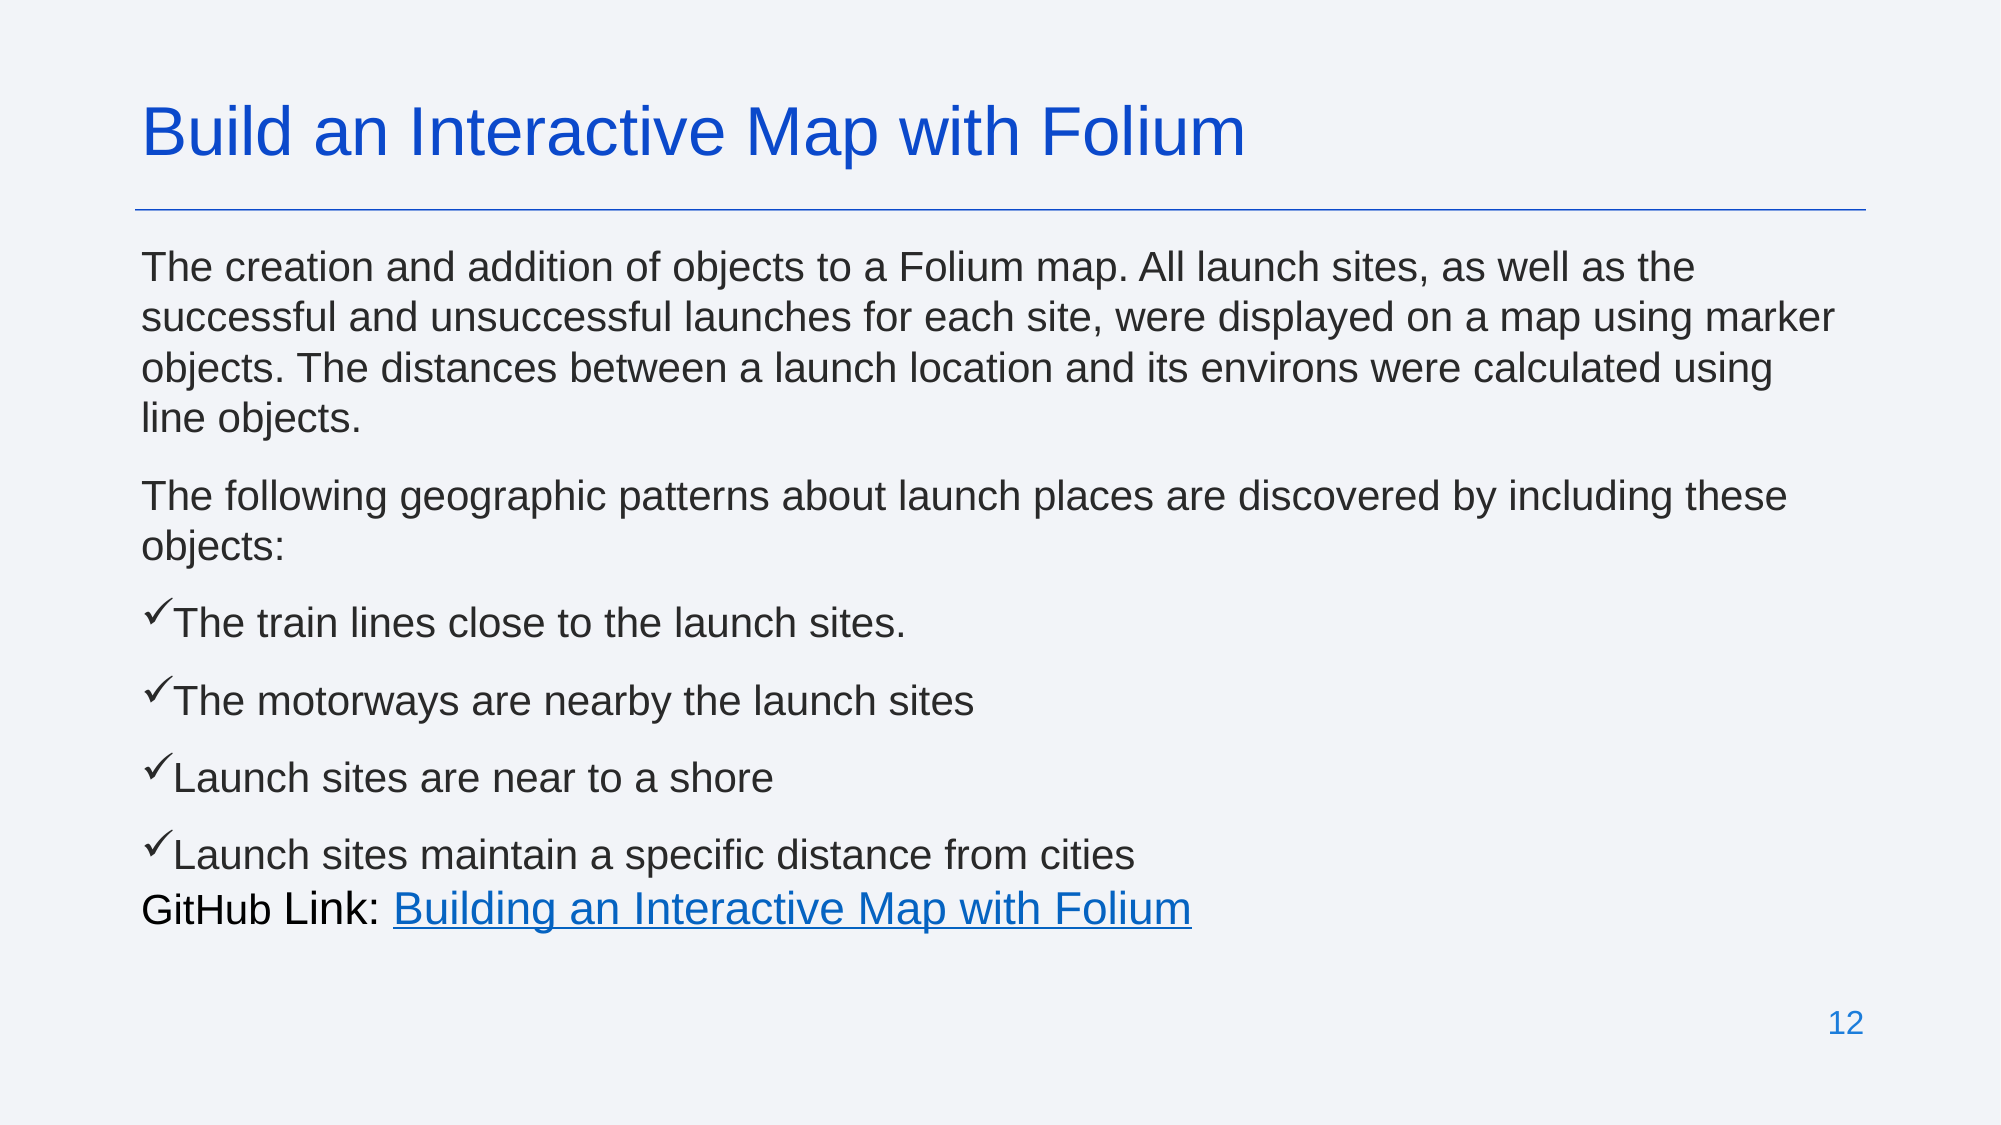

Build an Interactive Map with Folium
The creation and addition of objects to a Folium map. All launch sites, as well as the successful and unsuccessful launches for each site, were displayed on a map using marker objects. The distances between a launch location and its environs were calculated using line objects.
The following geographic patterns about launch places are discovered by including these objects:
The train lines close to the launch sites.
The motorways are nearby the launch sites
Launch sites are near to a shore
Launch sites maintain a specific distance from cities
GitHub Link: Building an Interactive Map with Folium

12